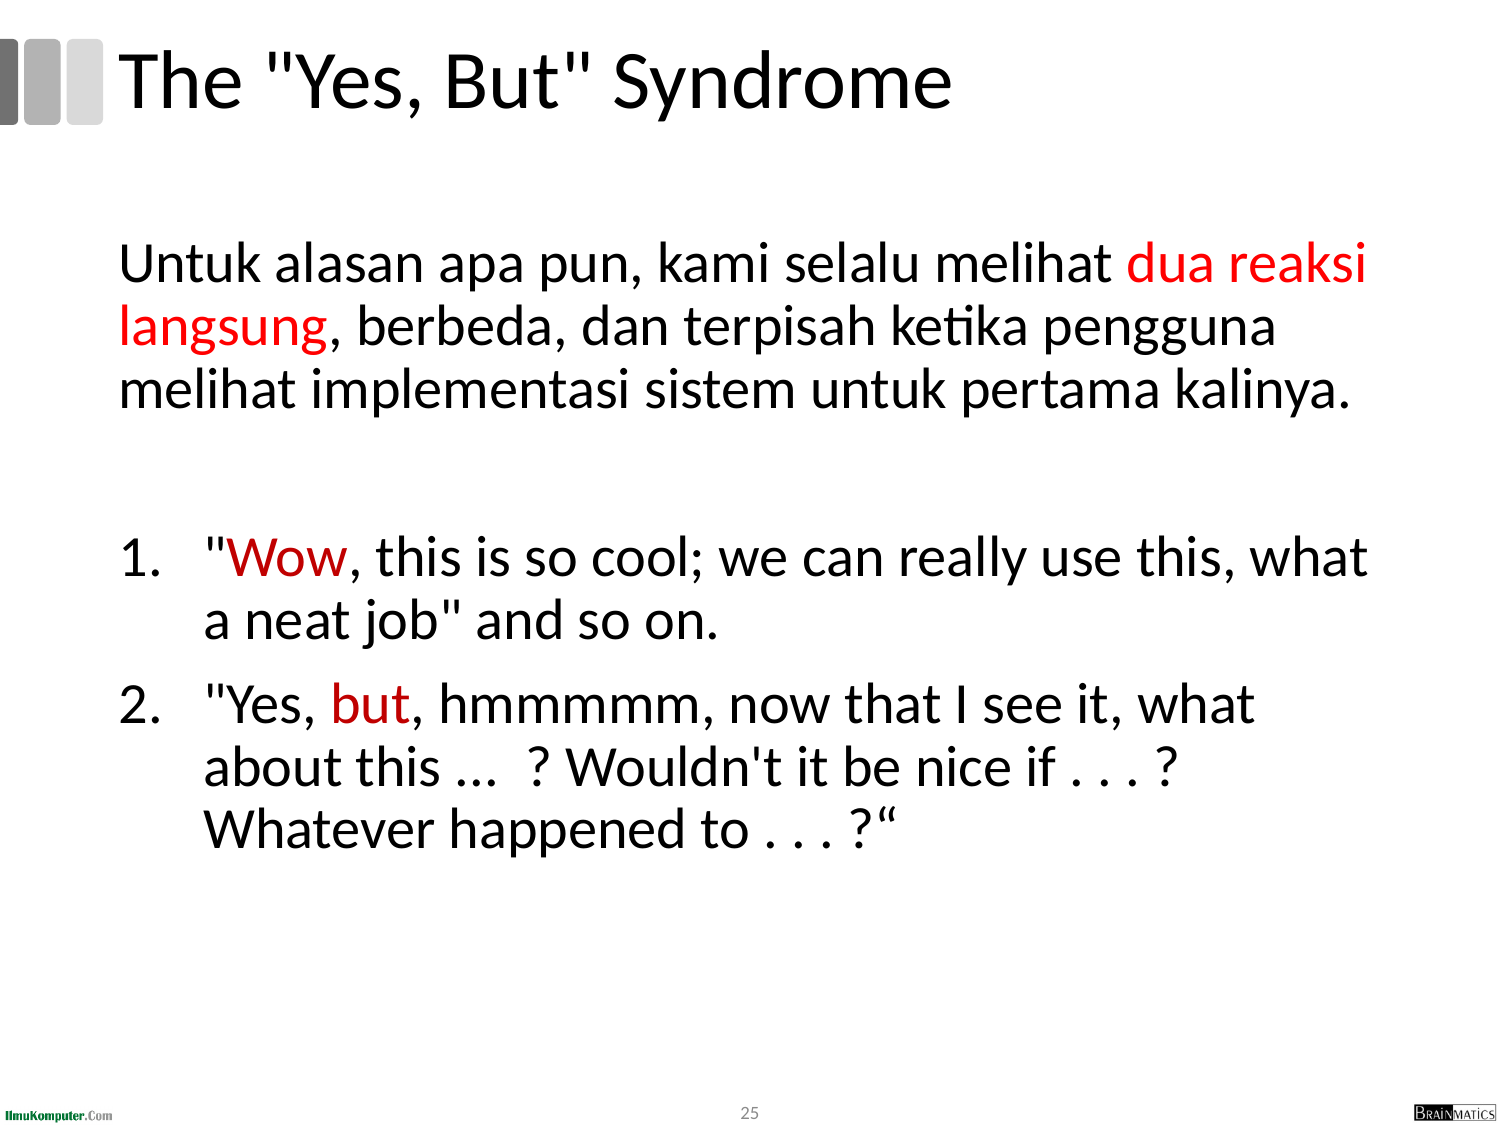

# The "Yes, But" Syndrome
Untuk alasan apa pun, kami selalu melihat dua reaksi langsung, berbeda, dan terpisah ketika pengguna melihat implementasi sistem untuk pertama kalinya.

"Wow, this is so cool; we can really use this, what a neat job" and so on.
"Yes, but, hmmmmm, now that I see it, what about this ...  ? Wouldn't it be nice if . . . ? Whatever happened to . . . ?“
25